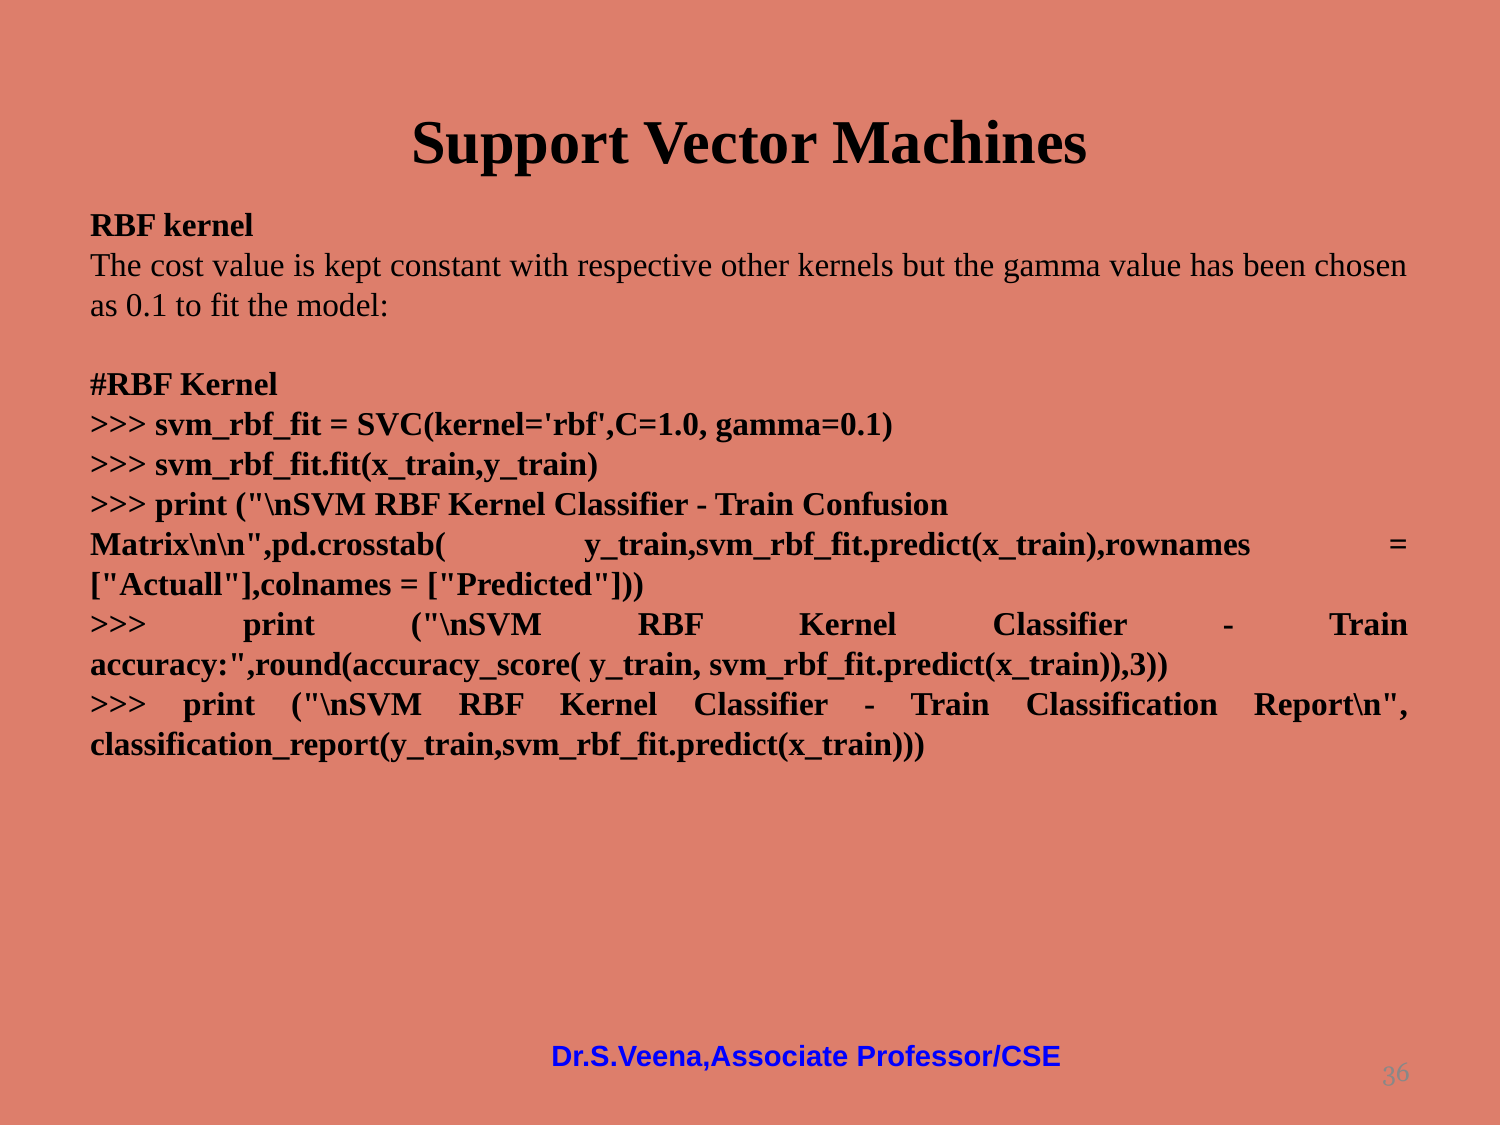

# Support Vector Machines
RBF kernel
The cost value is kept constant with respective other kernels but the gamma value has been chosen as 0.1 to fit the model:

#RBF Kernel
>>> svm_rbf_fit = SVC(kernel='rbf',C=1.0, gamma=0.1)
>>> svm_rbf_fit.fit(x_train,y_train)
>>> print ("\nSVM RBF Kernel Classifier - Train Confusion
Matrix\n\n",pd.crosstab( y_train,svm_rbf_fit.predict(x_train),rownames = ["Actuall"],colnames = ["Predicted"]))
>>> print ("\nSVM RBF Kernel Classifier - Train accuracy:",round(accuracy_score( y_train, svm_rbf_fit.predict(x_train)),3))
>>> print ("\nSVM RBF Kernel Classifier - Train Classification Report\n", classification_report(y_train,svm_rbf_fit.predict(x_train)))

Dr.S.Veena,Associate Professor/CSE

36